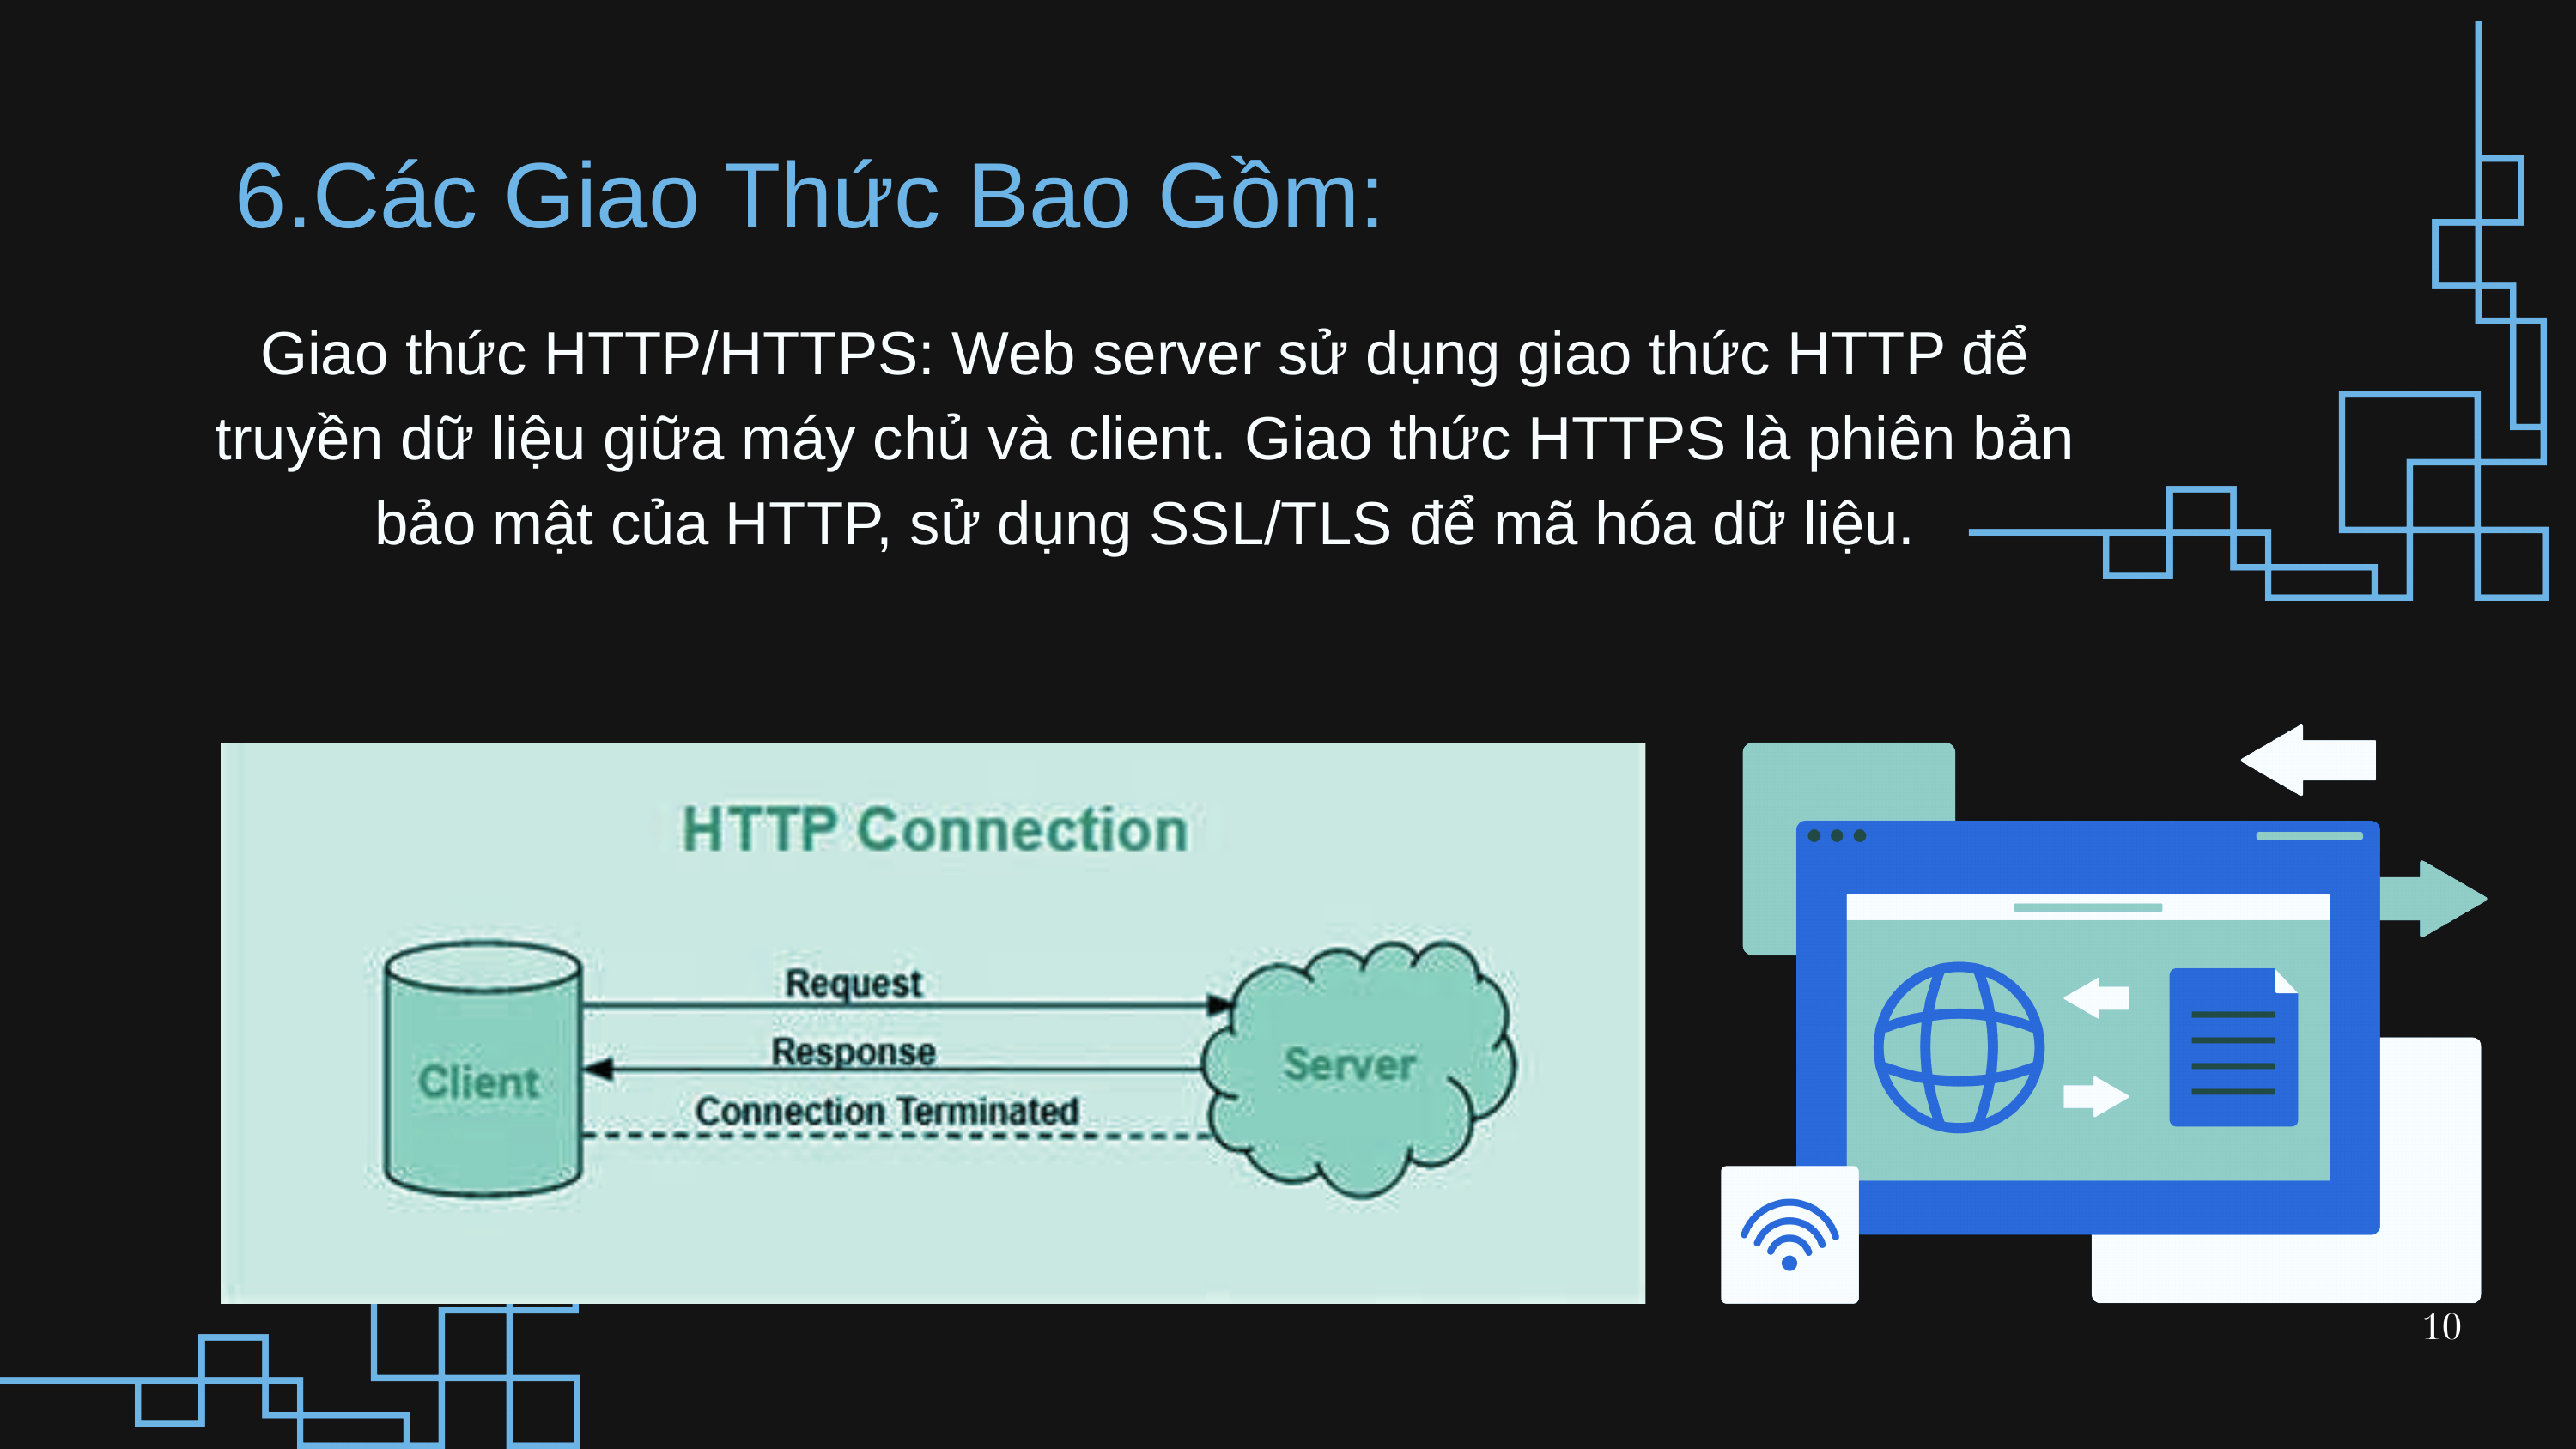

6.Các Giao Thức Bao Gồm:
Giao thức HTTP/HTTPS: Web server sử dụng giao thức HTTP để truyền dữ liệu giữa máy chủ và client. Giao thức HTTPS là phiên bản bảo mật của HTTP, sử dụng SSL/TLS để mã hóa dữ liệu.

10